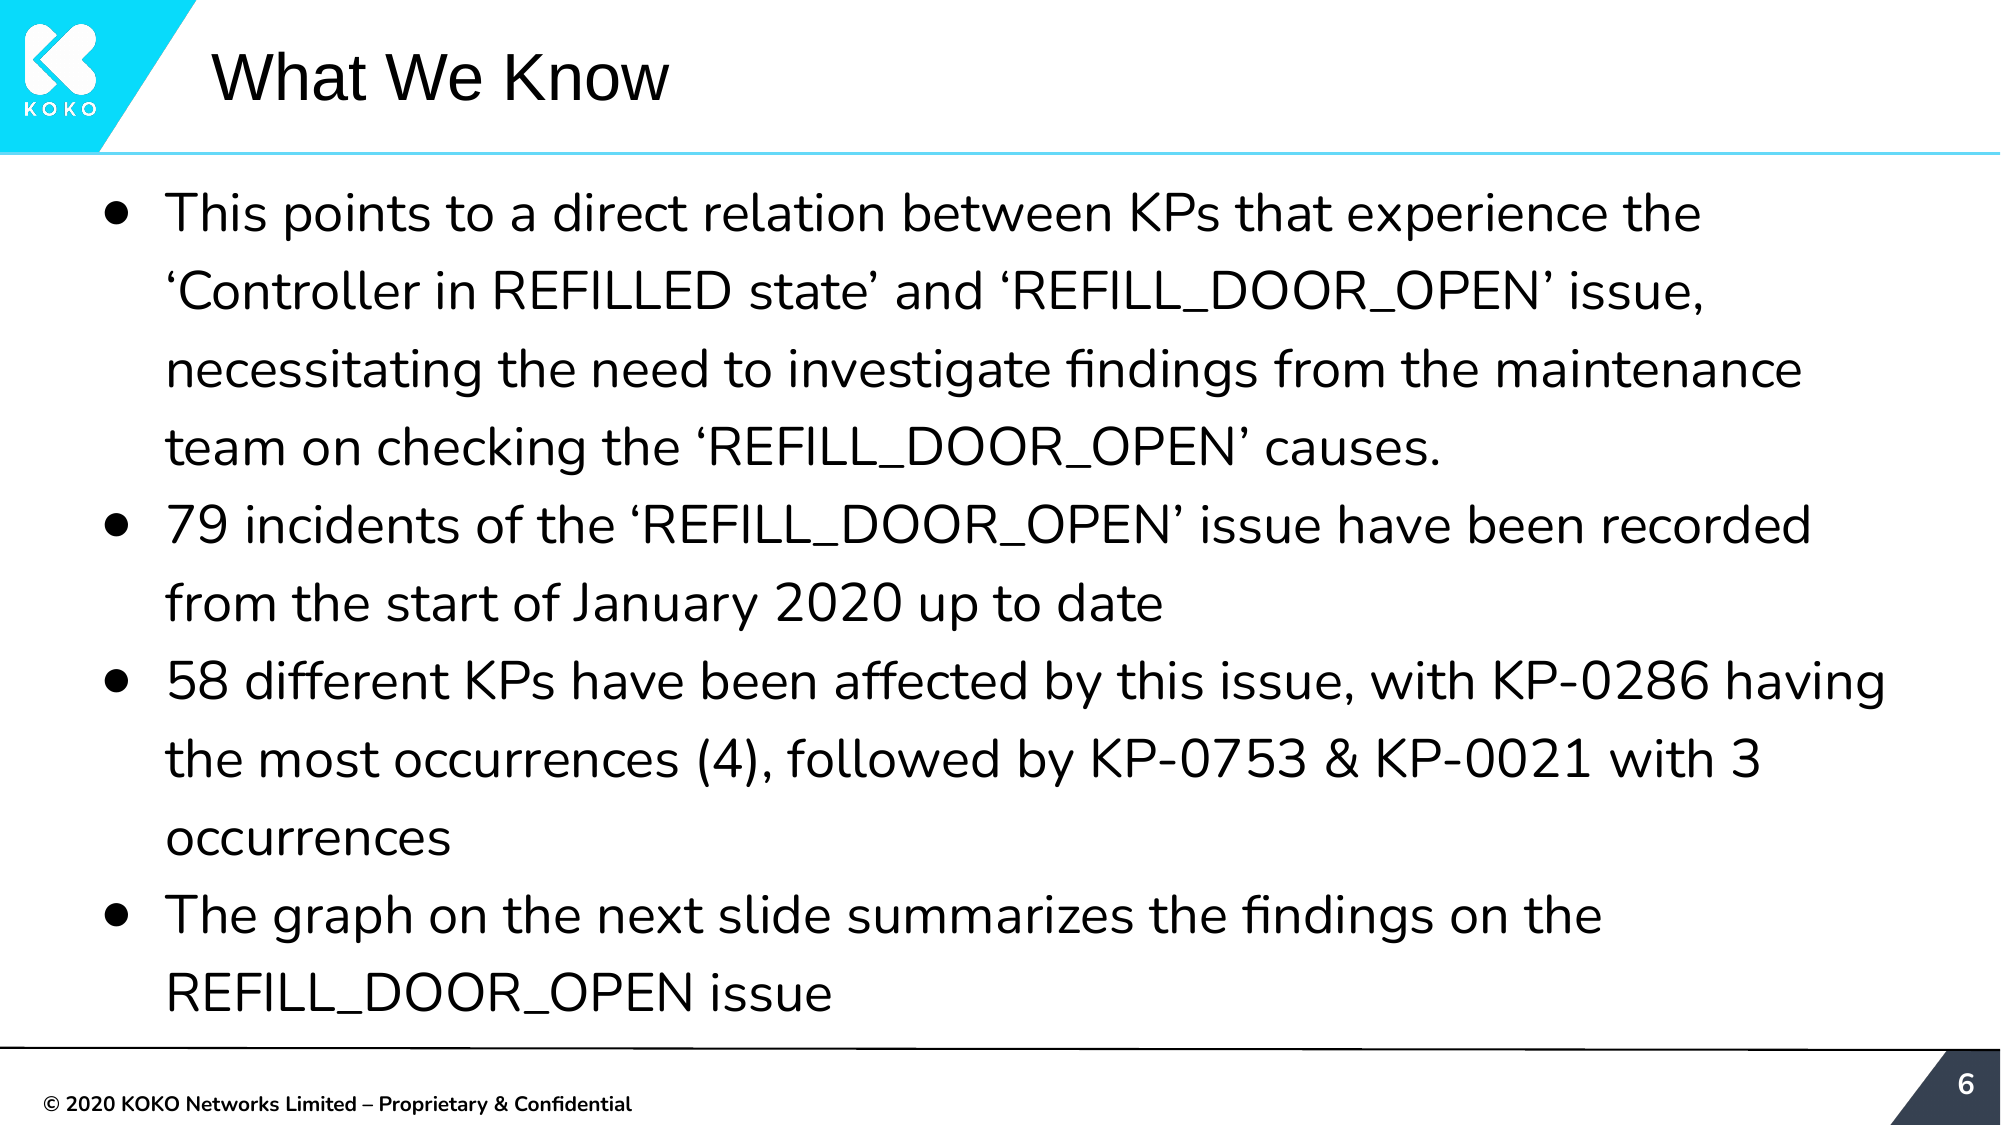

# What We Know
This points to a direct relation between KPs that experience the ‘Controller in REFILLED state’ and ‘REFILL_DOOR_OPEN’ issue, necessitating the need to investigate findings from the maintenance team on checking the ‘REFILL_DOOR_OPEN’ causes.
79 incidents of the ‘REFILL_DOOR_OPEN’ issue have been recorded from the start of January 2020 up to date
58 different KPs have been affected by this issue, with KP-0286 having the most occurrences (4), followed by KP-0753 & KP-0021 with 3 occurrences
The graph on the next slide summarizes the findings on the REFILL_DOOR_OPEN issue
6